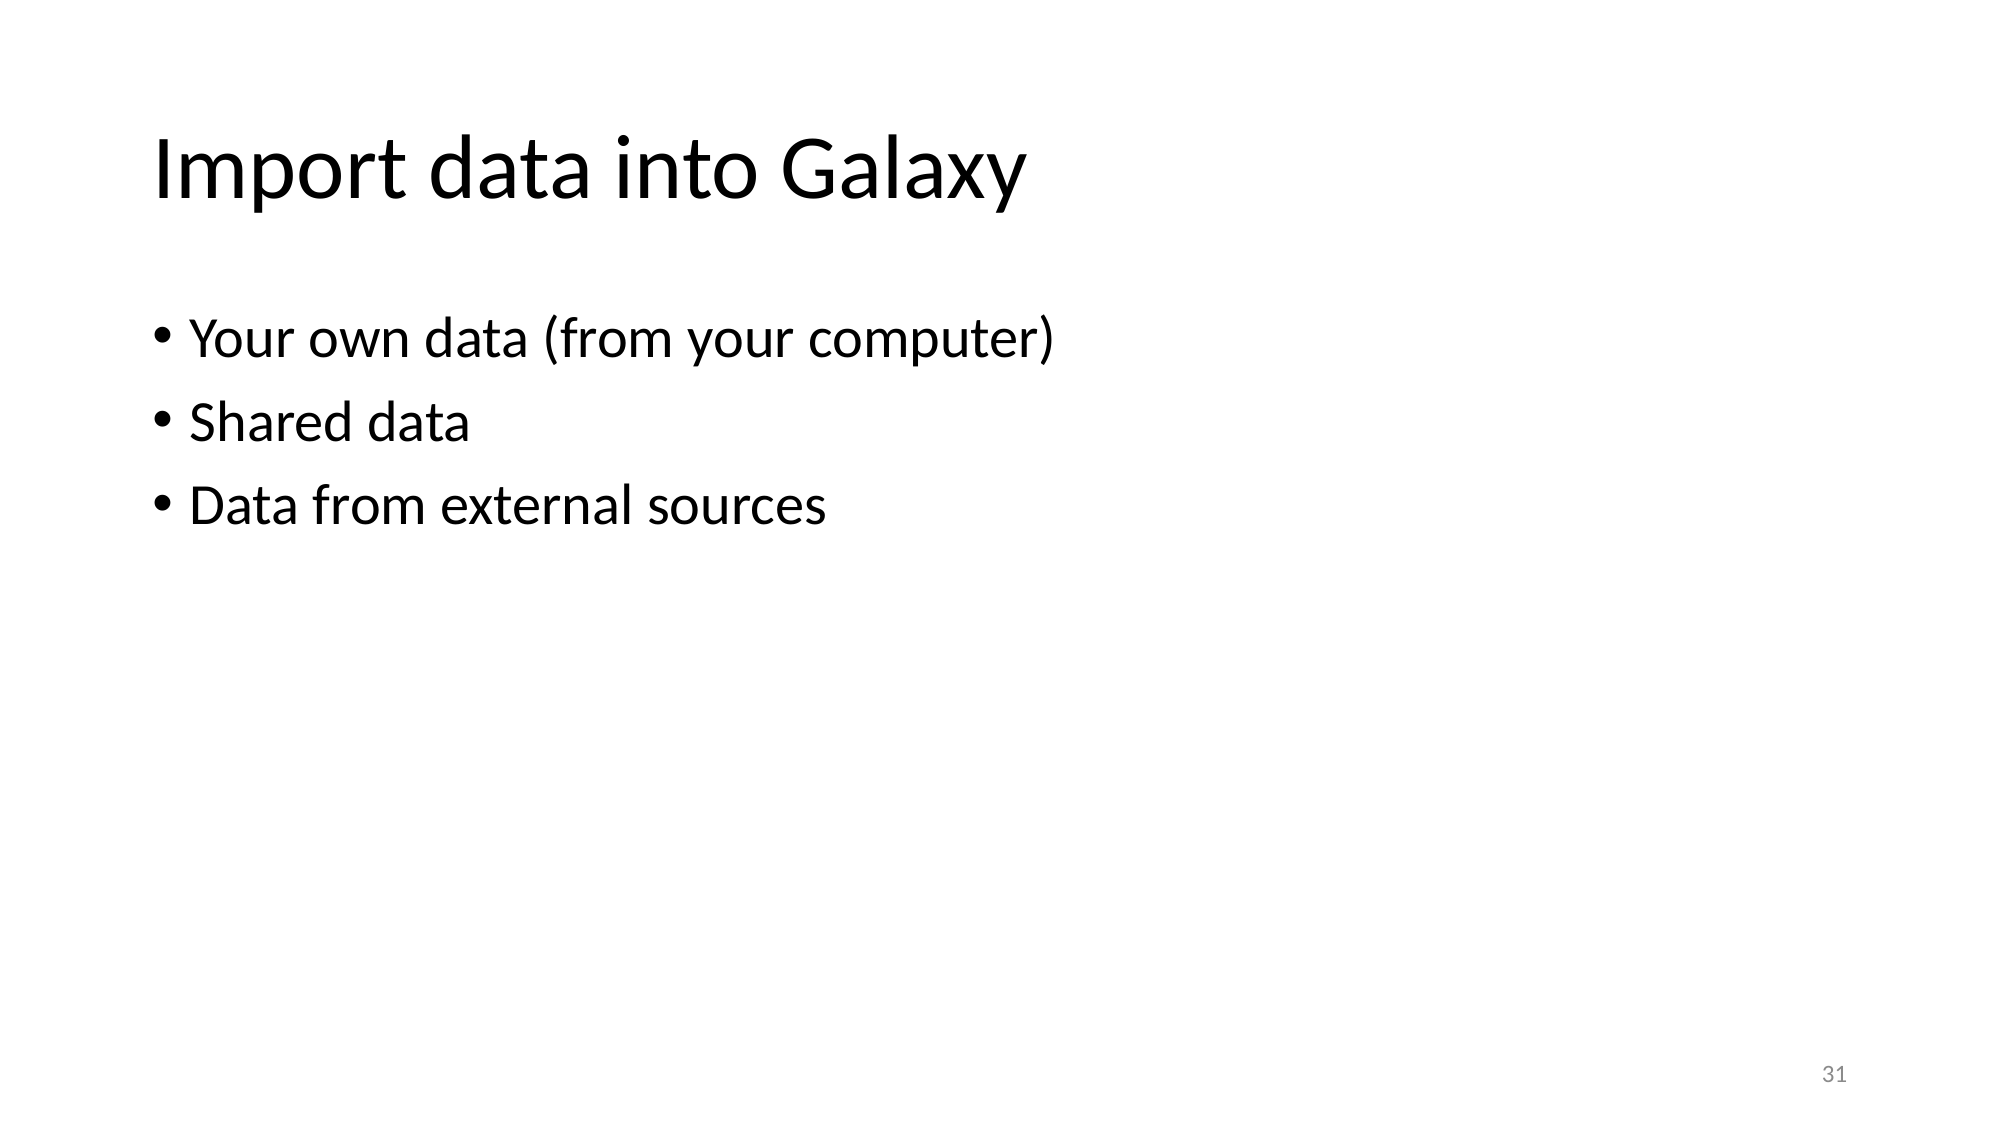

# Import data into Galaxy
Your own data (from your computer)
Shared data
Data from external sources

31